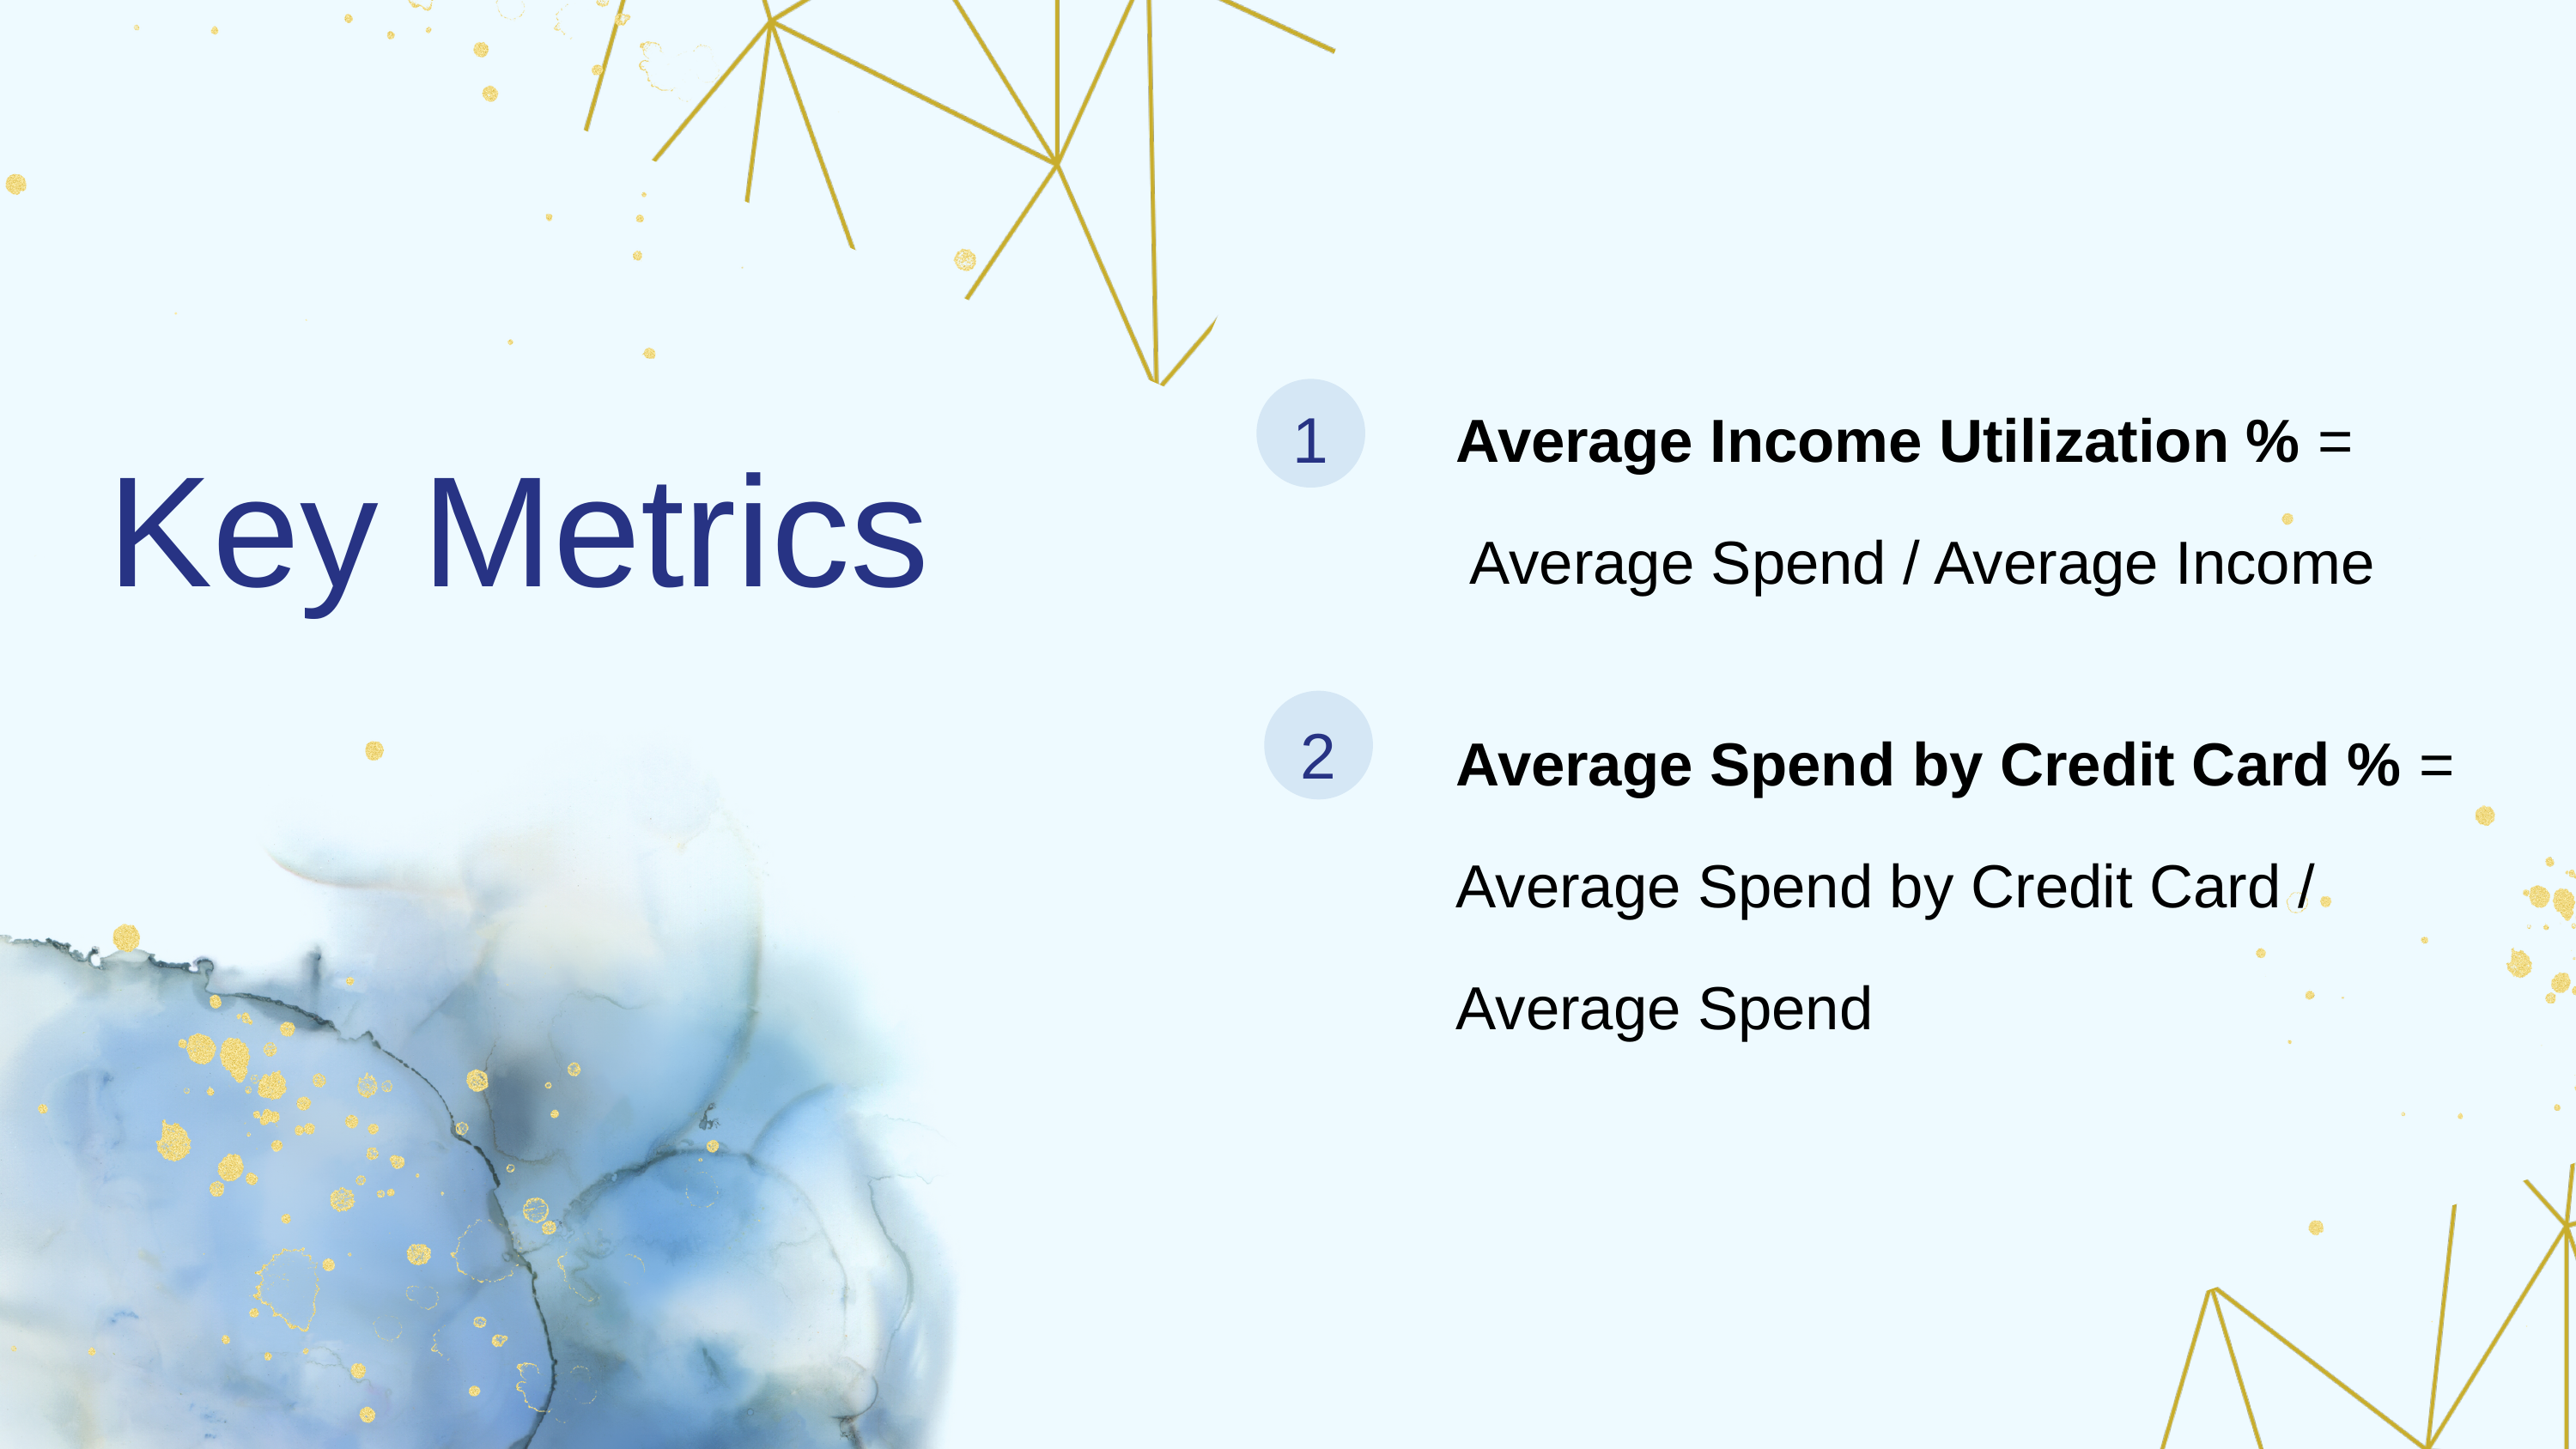

Average Income Utilization % =
 Average Spend / Average Income
1

﻿Key Metrics

Average Spend by Credit Card % =
Average Spend by Credit Card /          Average Spend

2